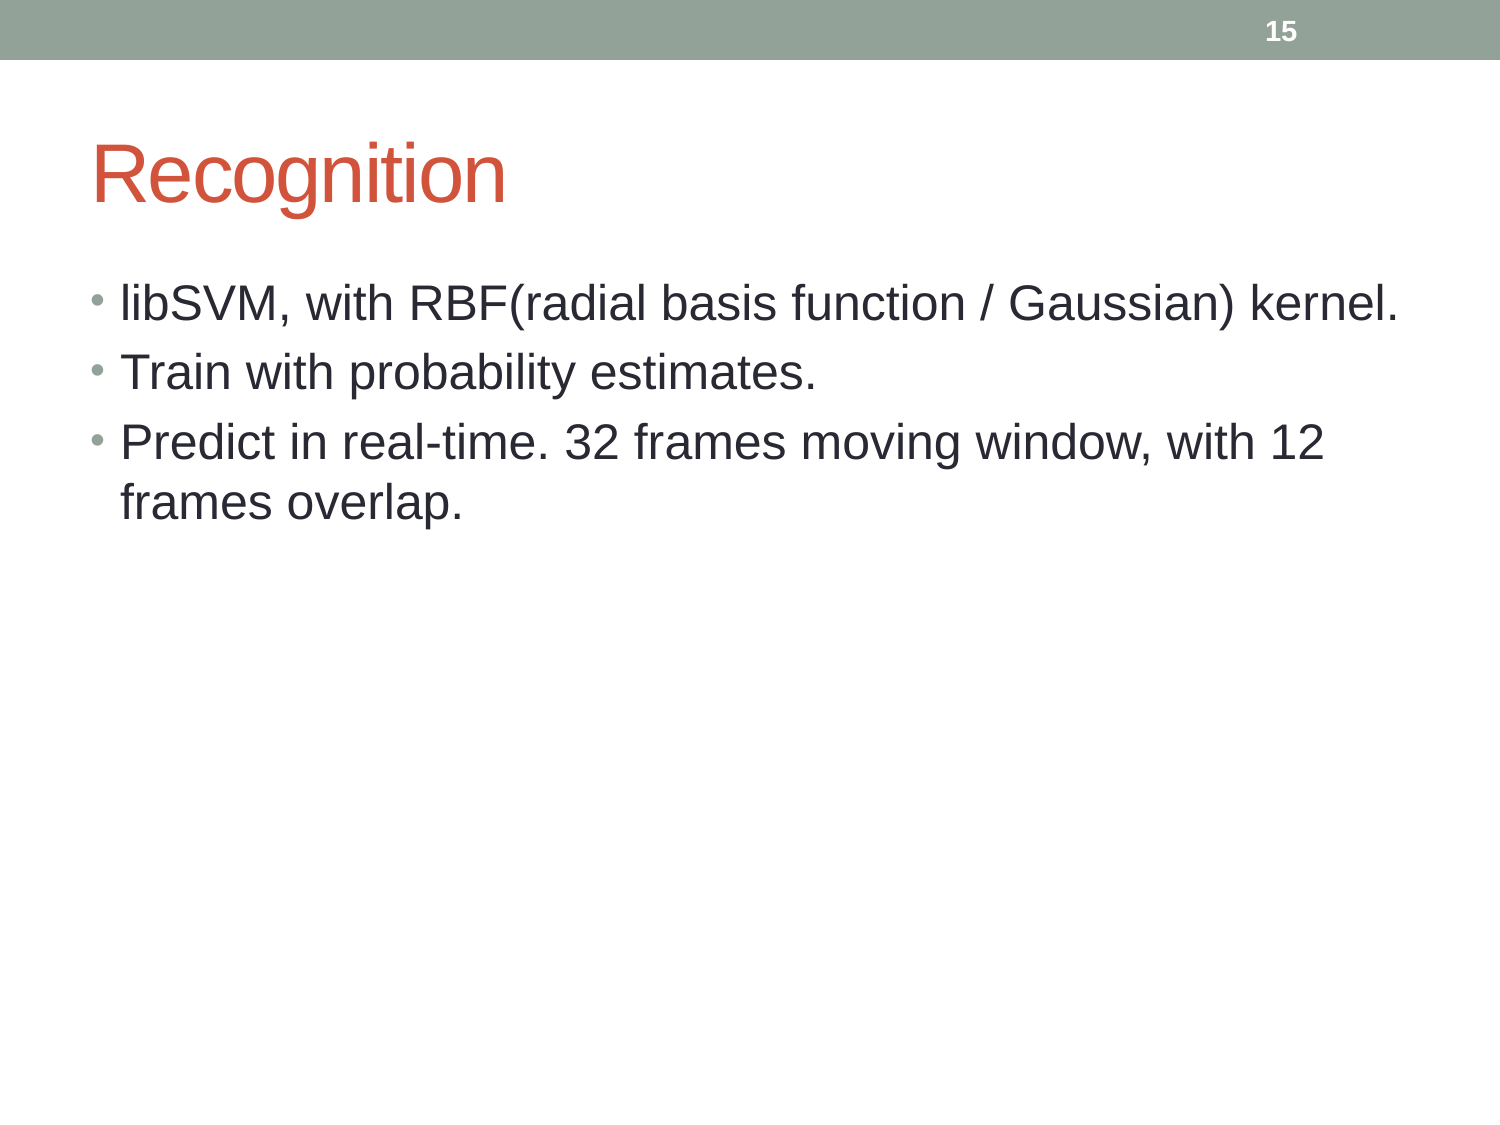

15
# Recognition
libSVM, with RBF(radial basis function / Gaussian) kernel.
Train with probability estimates.
Predict in real-time. 32 frames moving window, with 12 frames overlap.